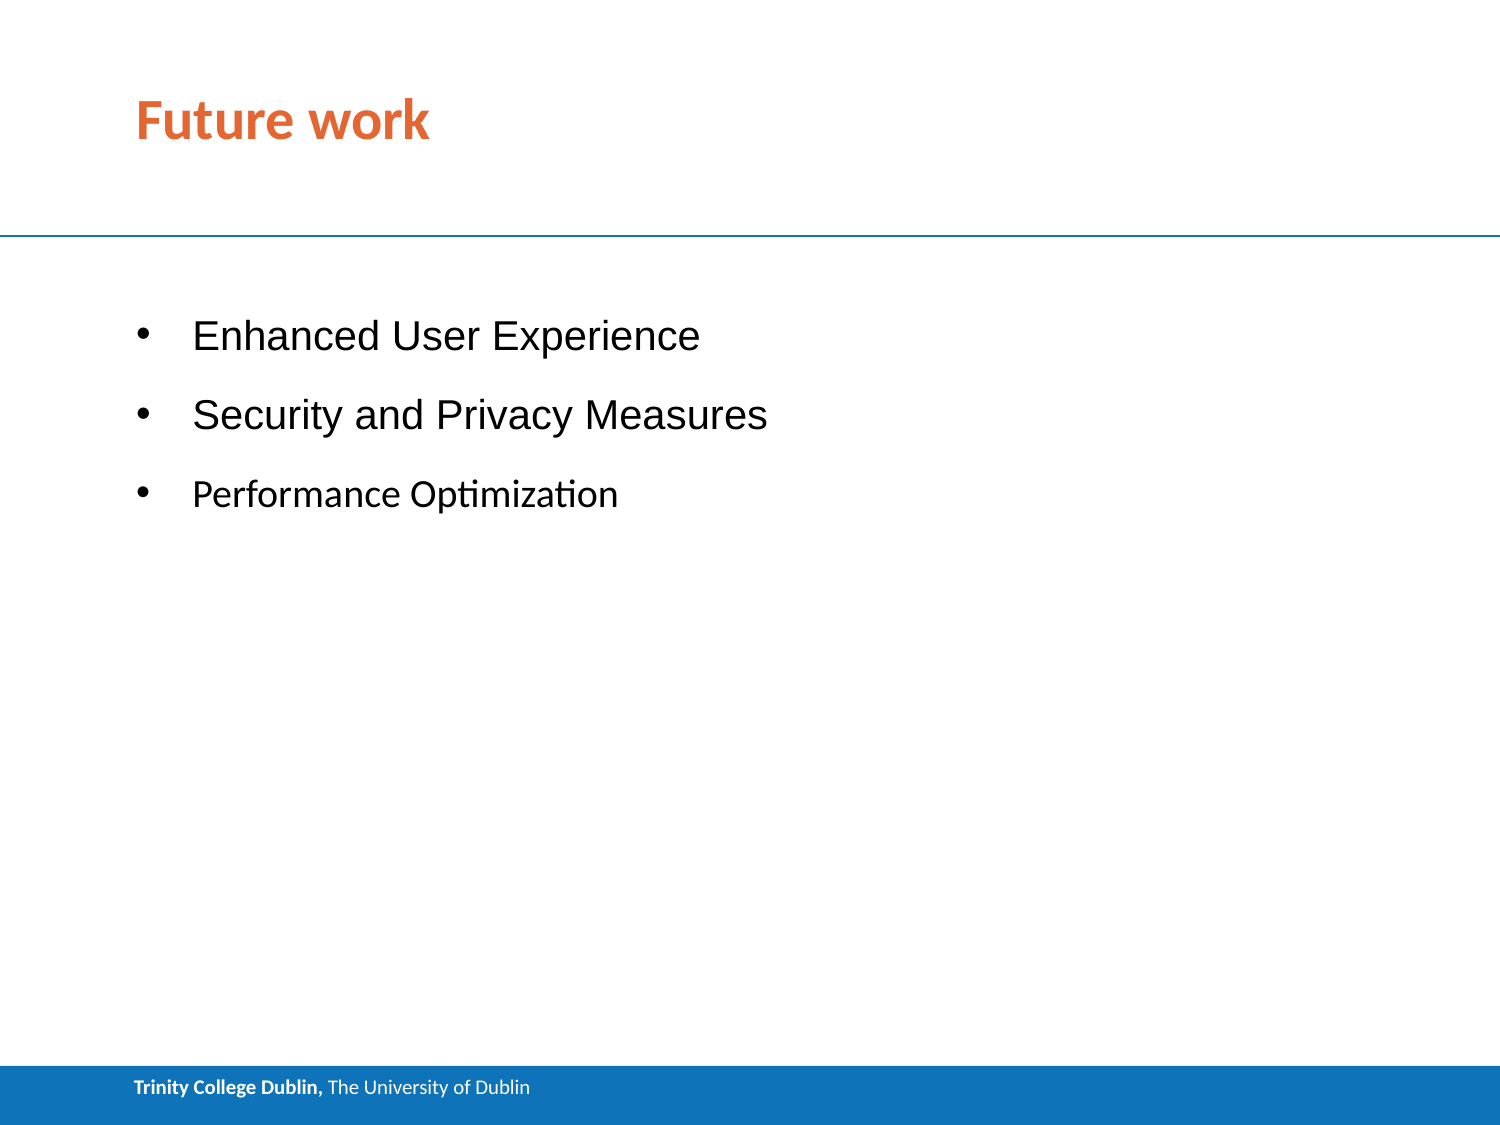

# Future work

Enhanced User Experience
Security and Privacy Measures
Performance Optimization
40